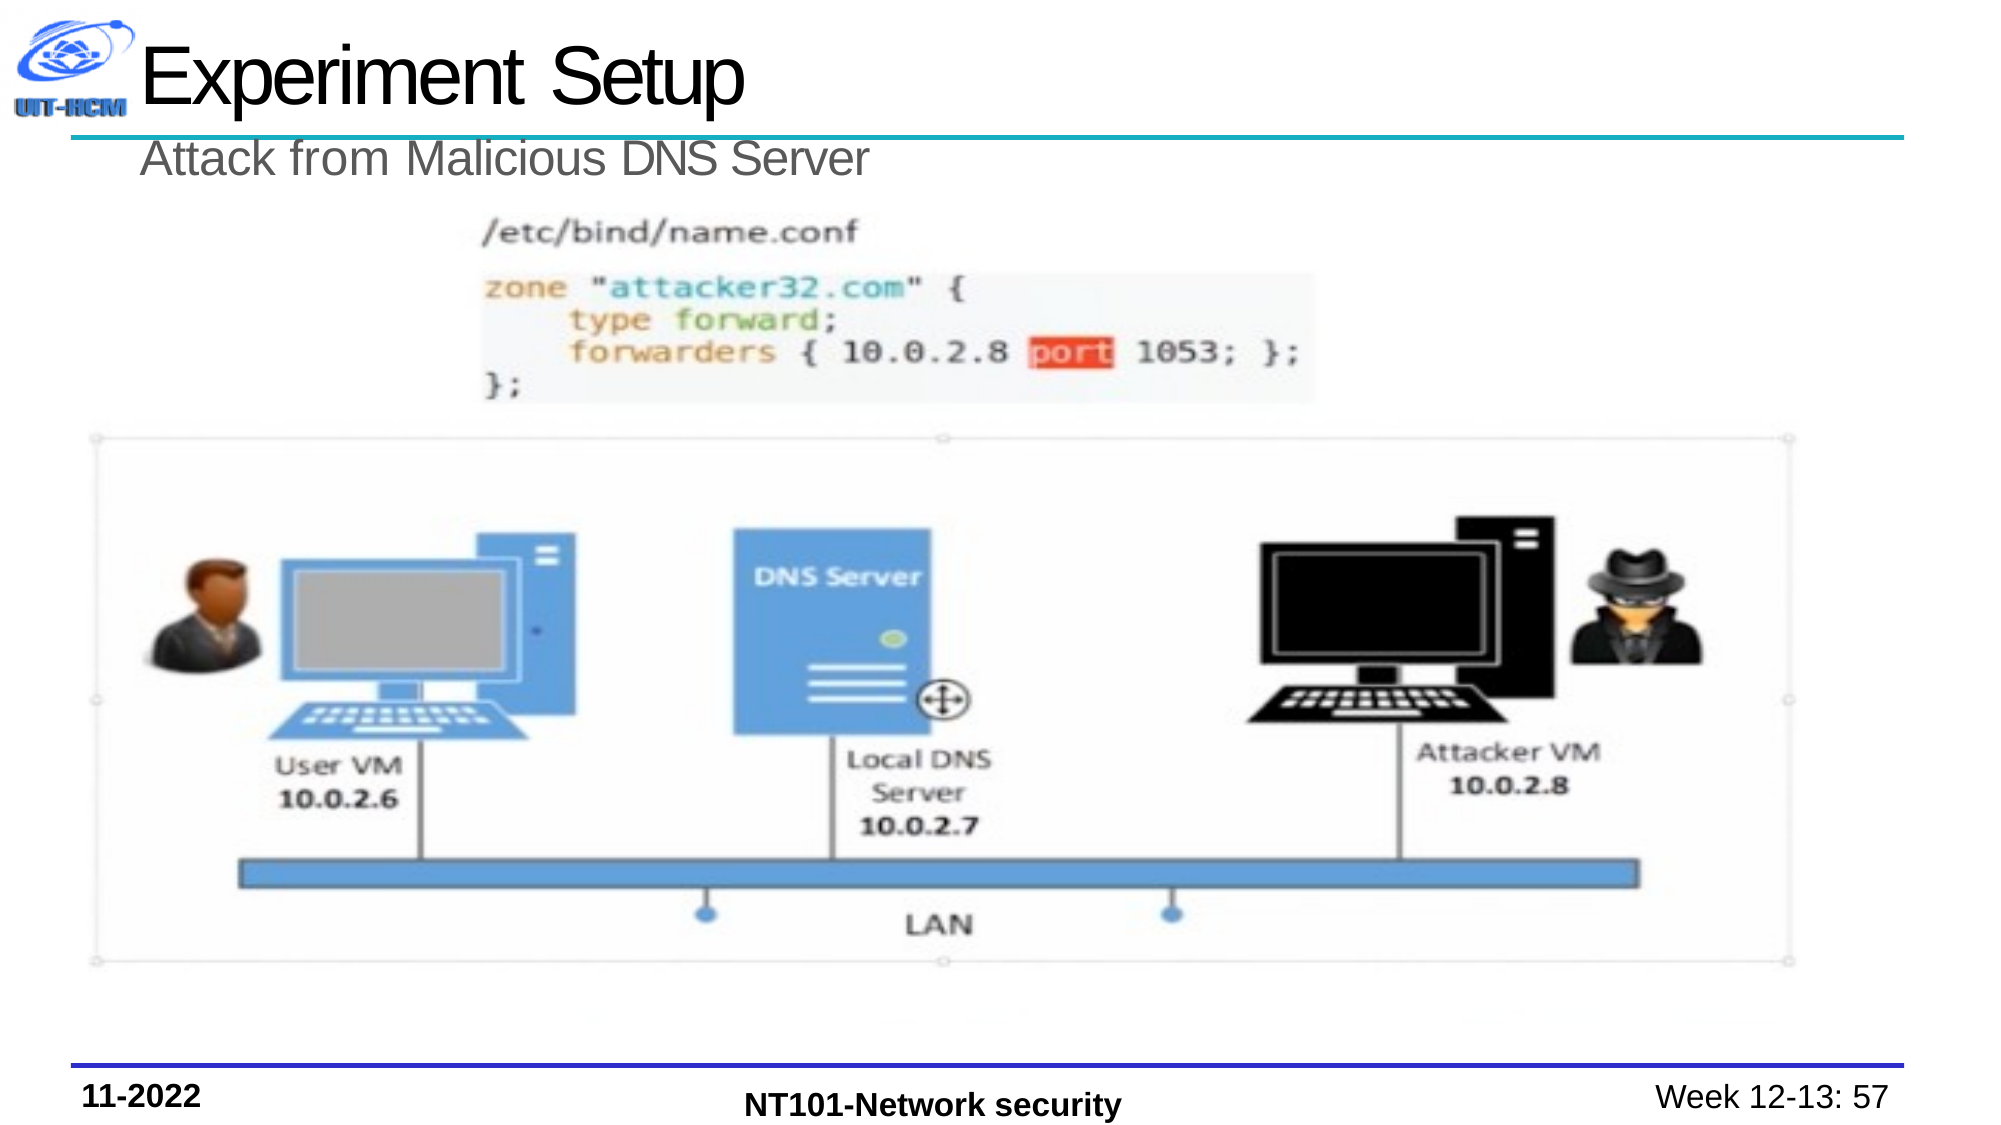

# Experiment Setup
Attack from Malicious DNS Server